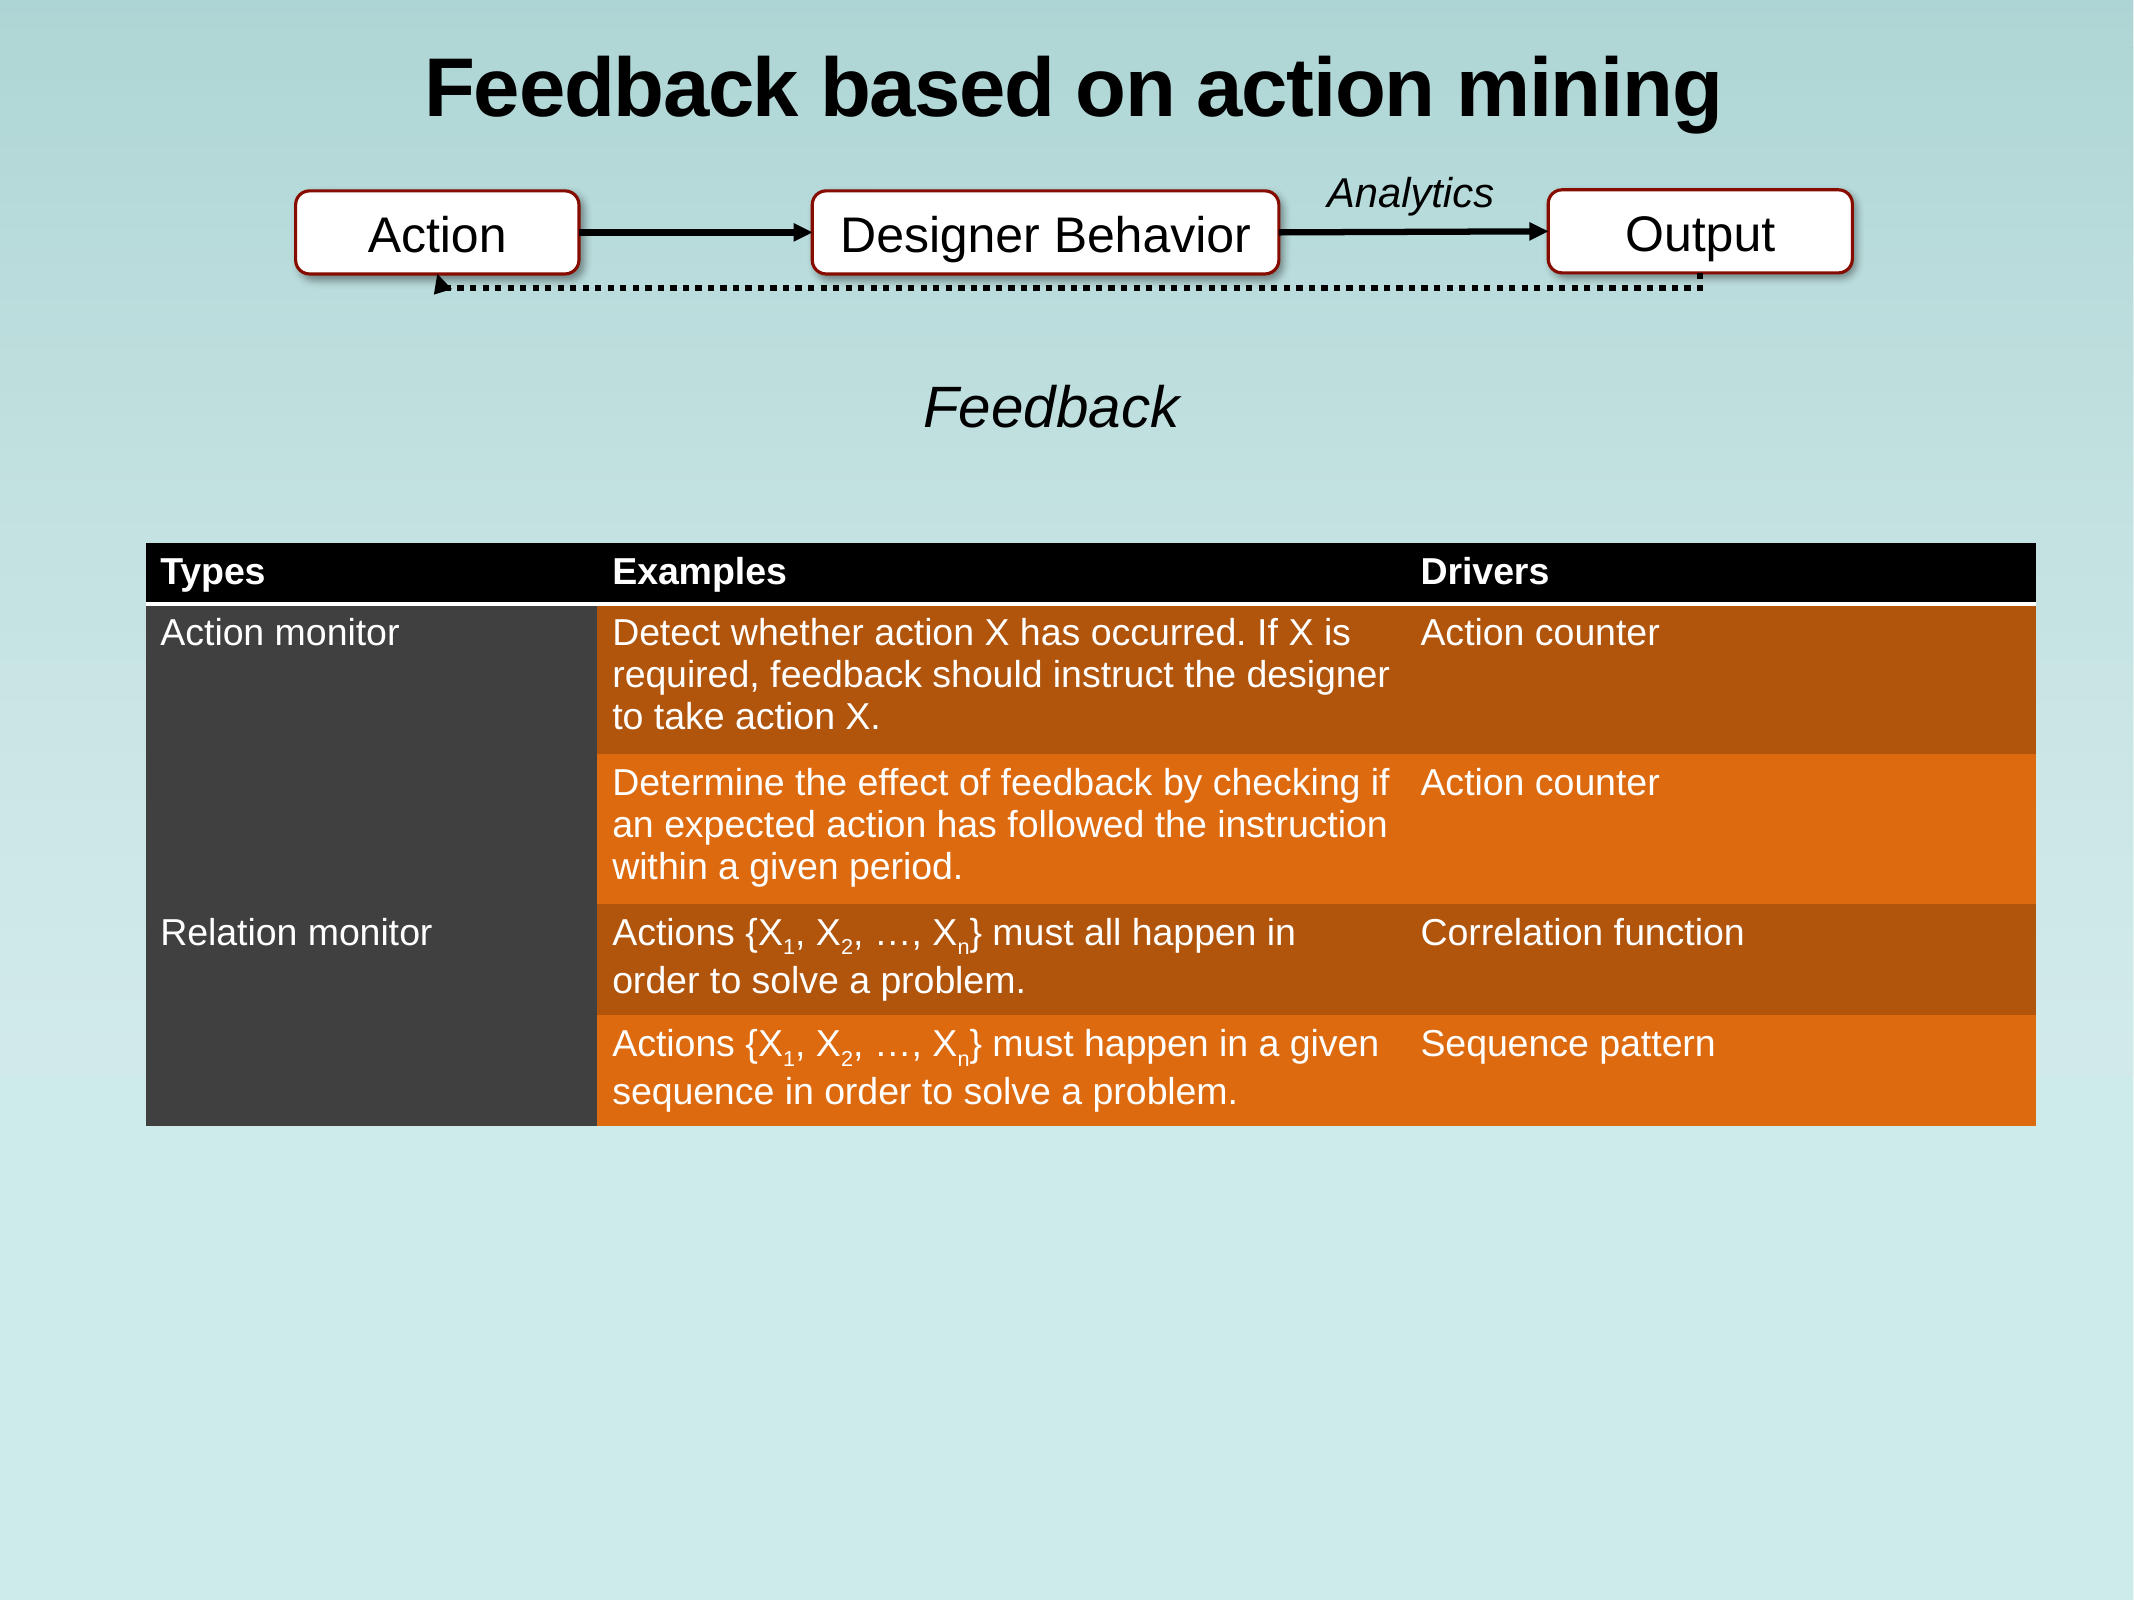

Feedback based on action mining
Analytics
Output
Action
Designer Behavior
Feedback
| Types | Examples | Drivers |
| --- | --- | --- |
| Action monitor | Detect whether action X has occurred. If X is required, feedback should instruct the designer to take action X. | Action counter |
|  | Determine the effect of feedback by checking if an expected action has followed the instruction within a given period. | Action counter |
| Relation monitor | Actions {X1, X2, …, Xn} must all happen in order to solve a problem. | Correlation function |
|  | Actions {X1, X2, …, Xn} must happen in a given sequence in order to solve a problem. | Sequence pattern |